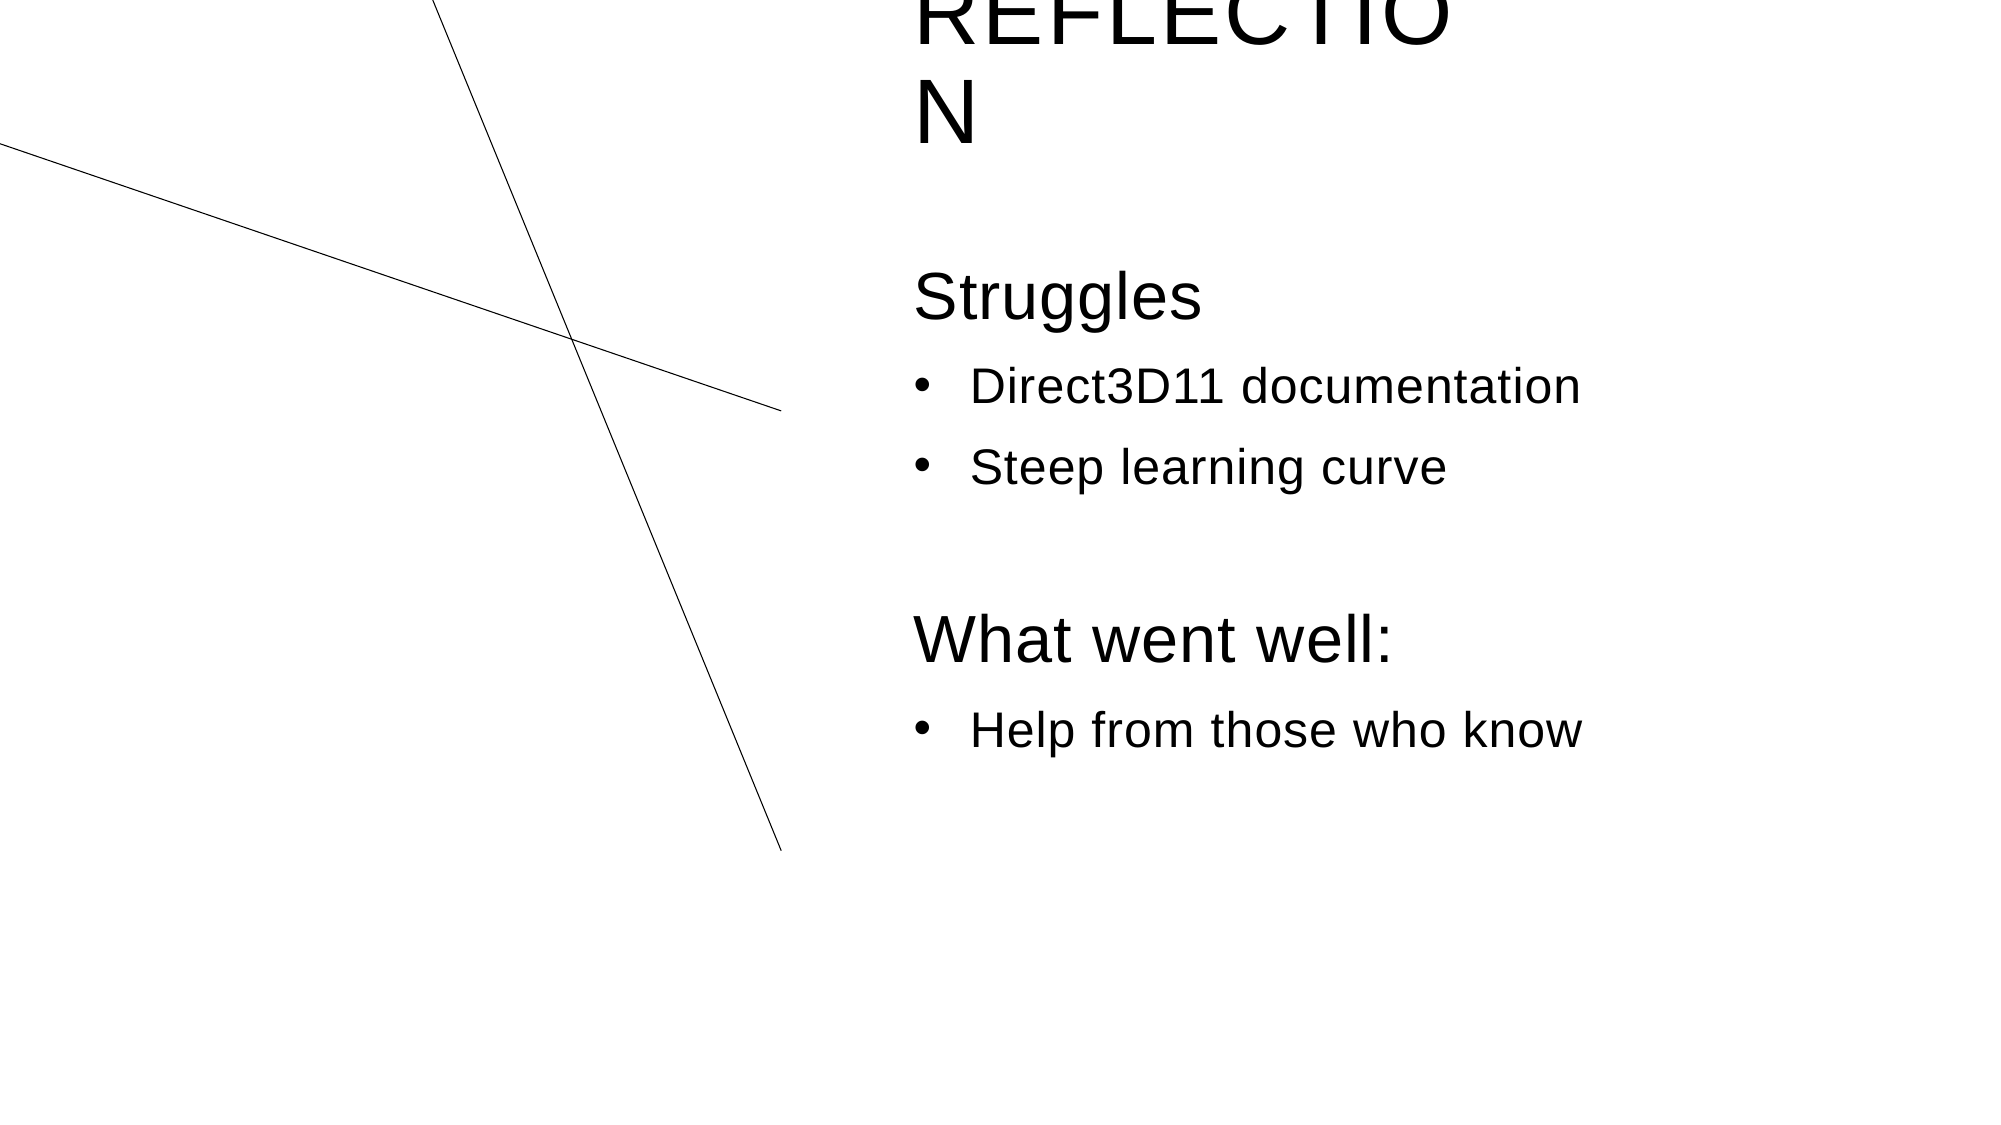

# Reflection
Struggles
Direct3D11 documentation
Steep learning curve

What went well:
Help from those who know